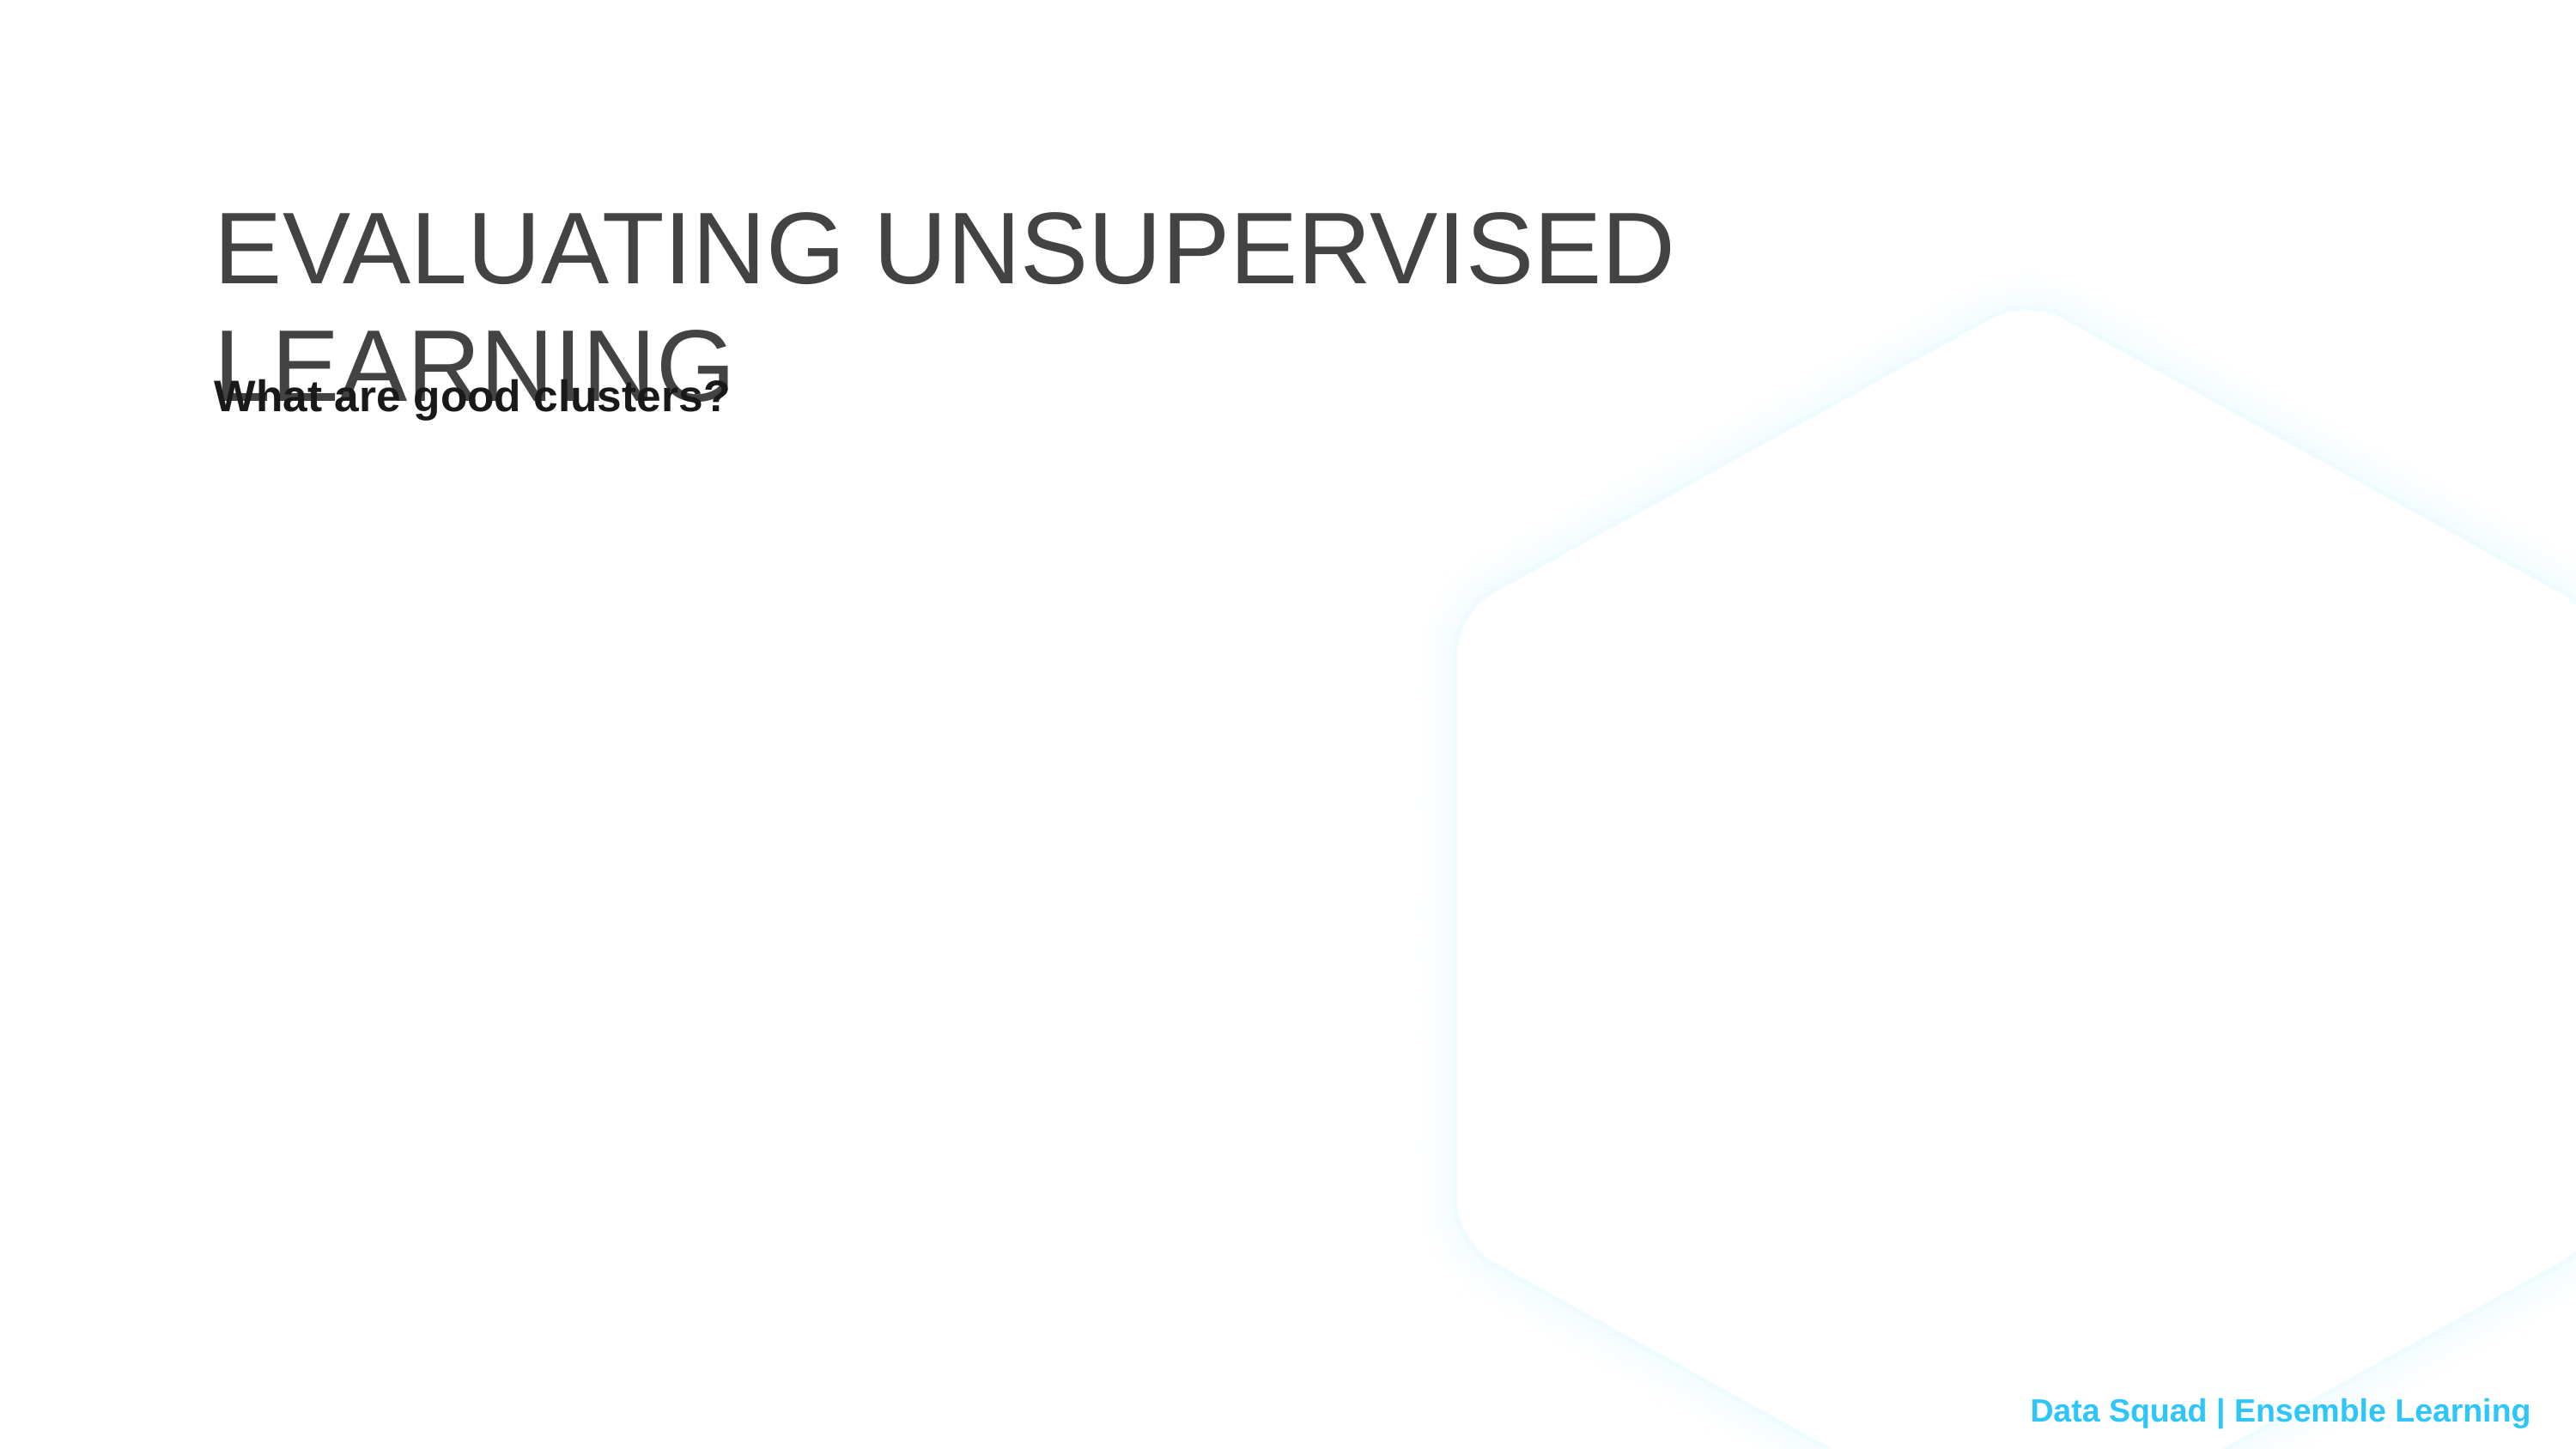

EVALUATING UNSUPERVISED LEARNING
What are good clusters?

Data Squad | Ensemble Learning